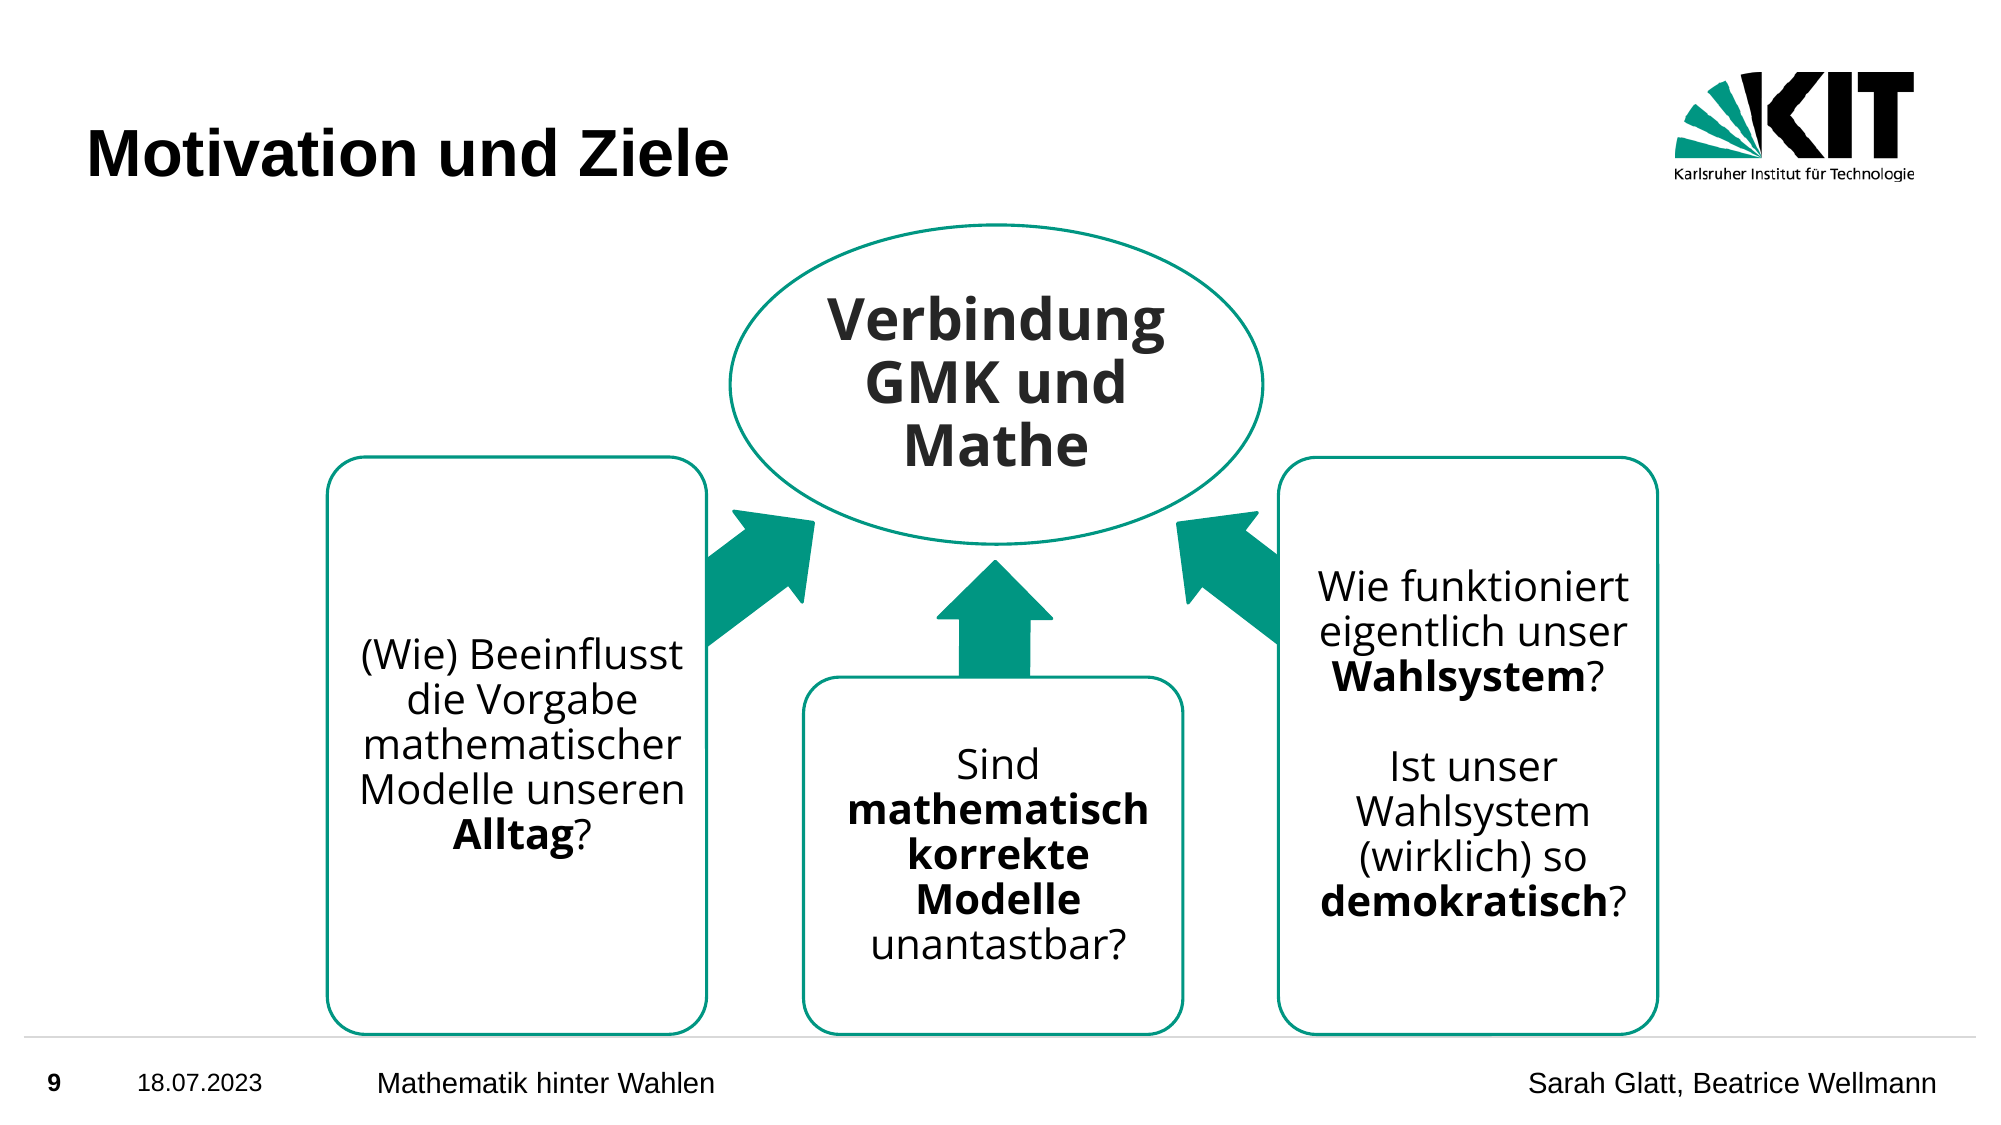

# Motivation und Ziele
Verbindung GMK und Mathe
(Wie) Beeinflusst die Vorgabe mathematischer Modelle unseren Alltag?
Sind mathematisch korrekte Modelle unantastbar?
Wie funktioniert eigentlich unser Wahlsystem?
Ist unser Wahlsystem (wirklich) so demokratisch?
9
18.07.2023
Mathematik hinter Wahlen
Sarah Glatt, Beatrice Wellmann